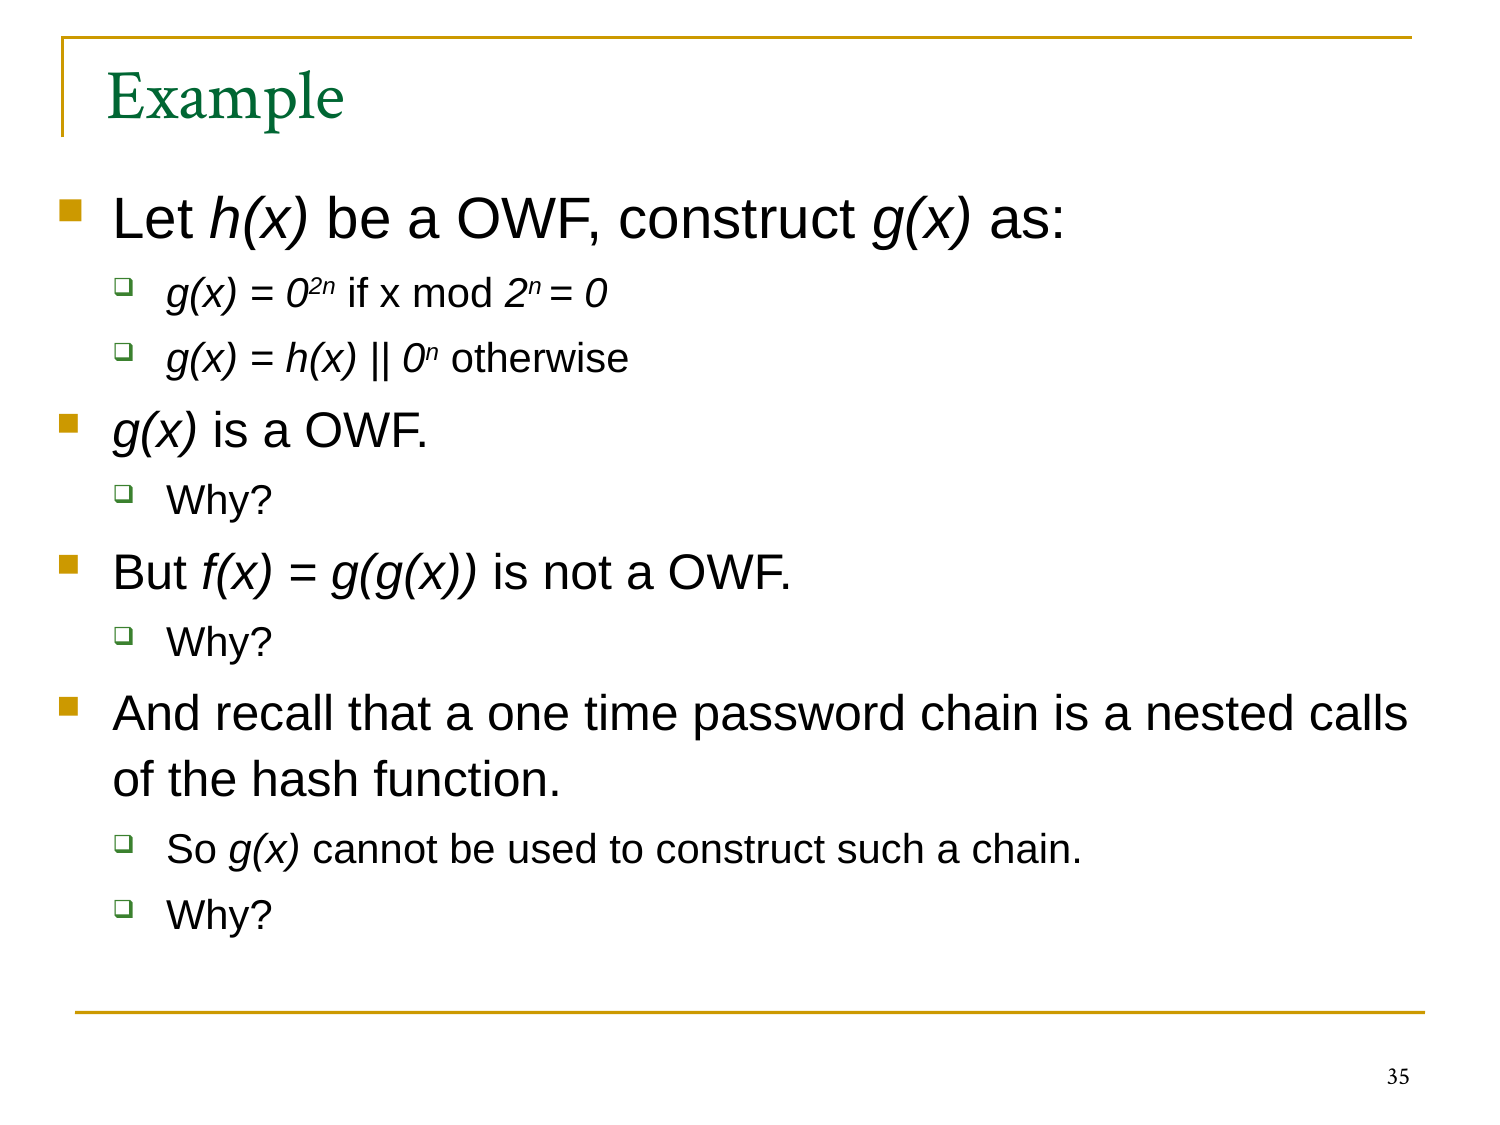

Example
Let h(x) be a OWF, construct g(x) as:
g(x) = 02n if x mod 2n = 0
g(x) = h(x) || 0n otherwise
g(x) is a OWF.
Why?
But f(x) = g(g(x)) is not a OWF.
Why?
And recall that a one time password chain is a nested calls of the hash function.
So g(x) cannot be used to construct such a chain.
Why?

35